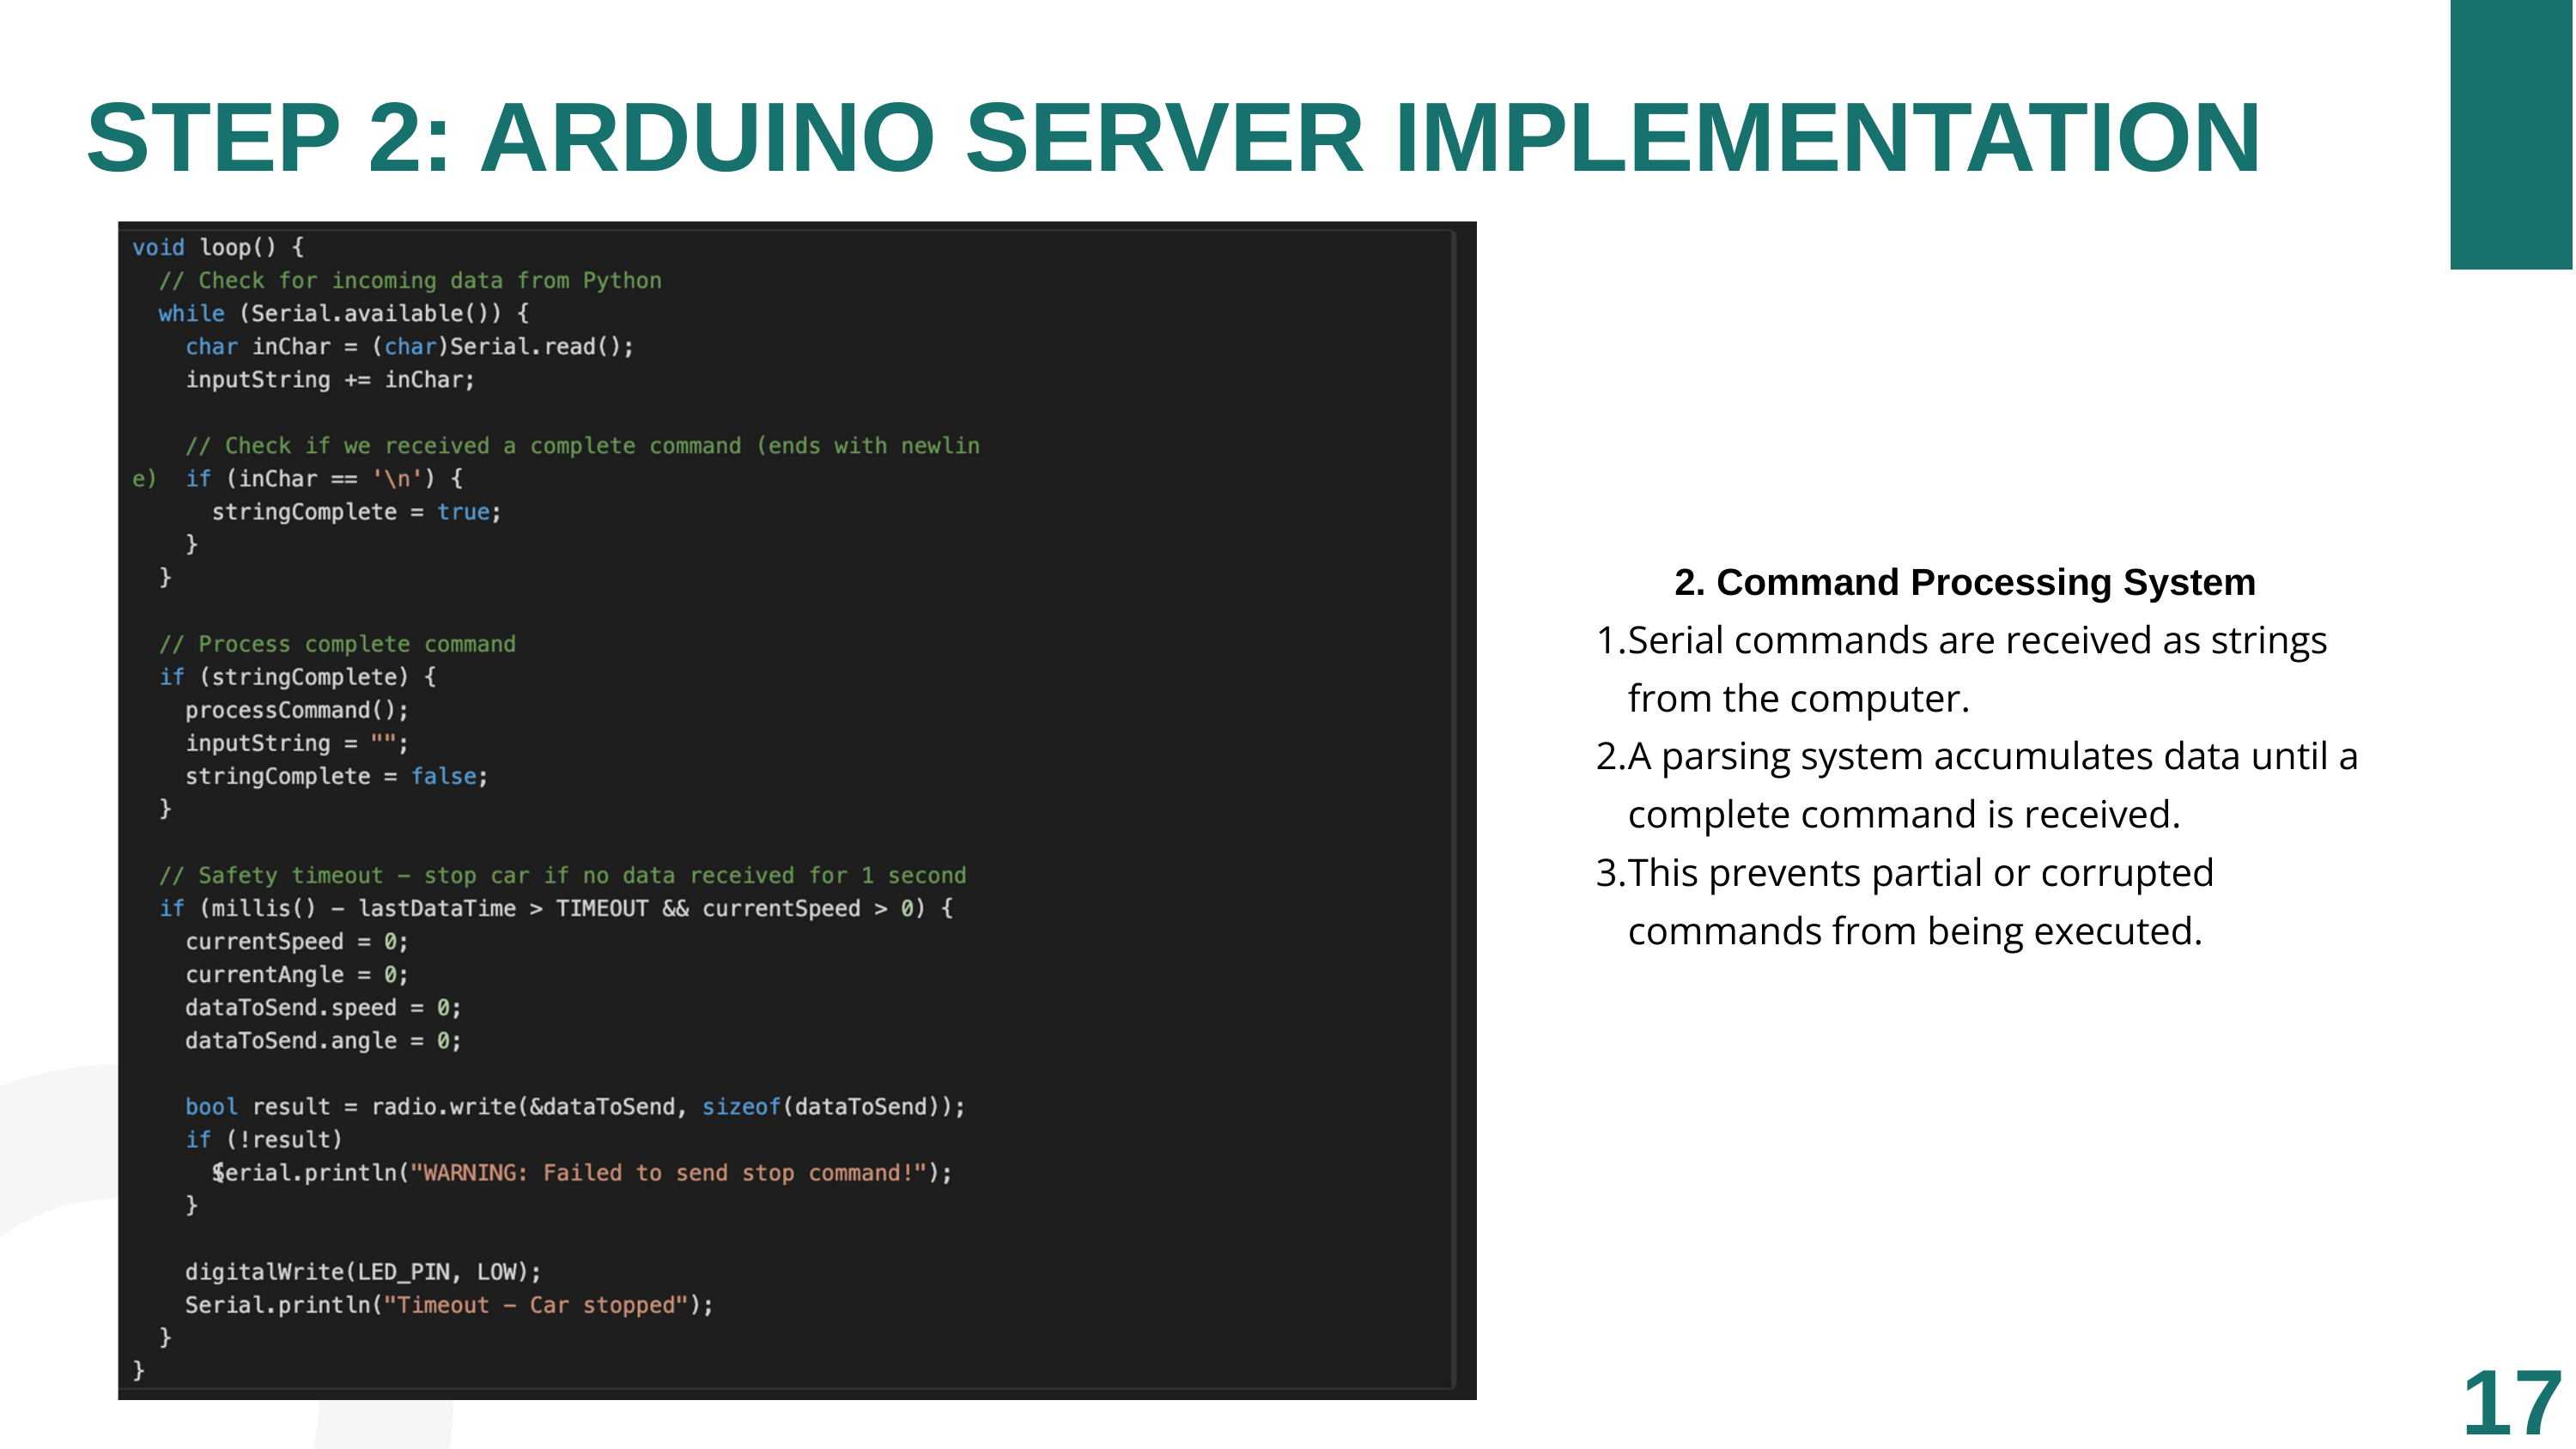

STEP 2: ARDUINO SERVER IMPLEMENTATION

2. Command Processing System
Serial commands are received as strings from the computer.
A parsing system accumulates data until a complete command is received.
This prevents partial or corrupted commands from being executed.

17